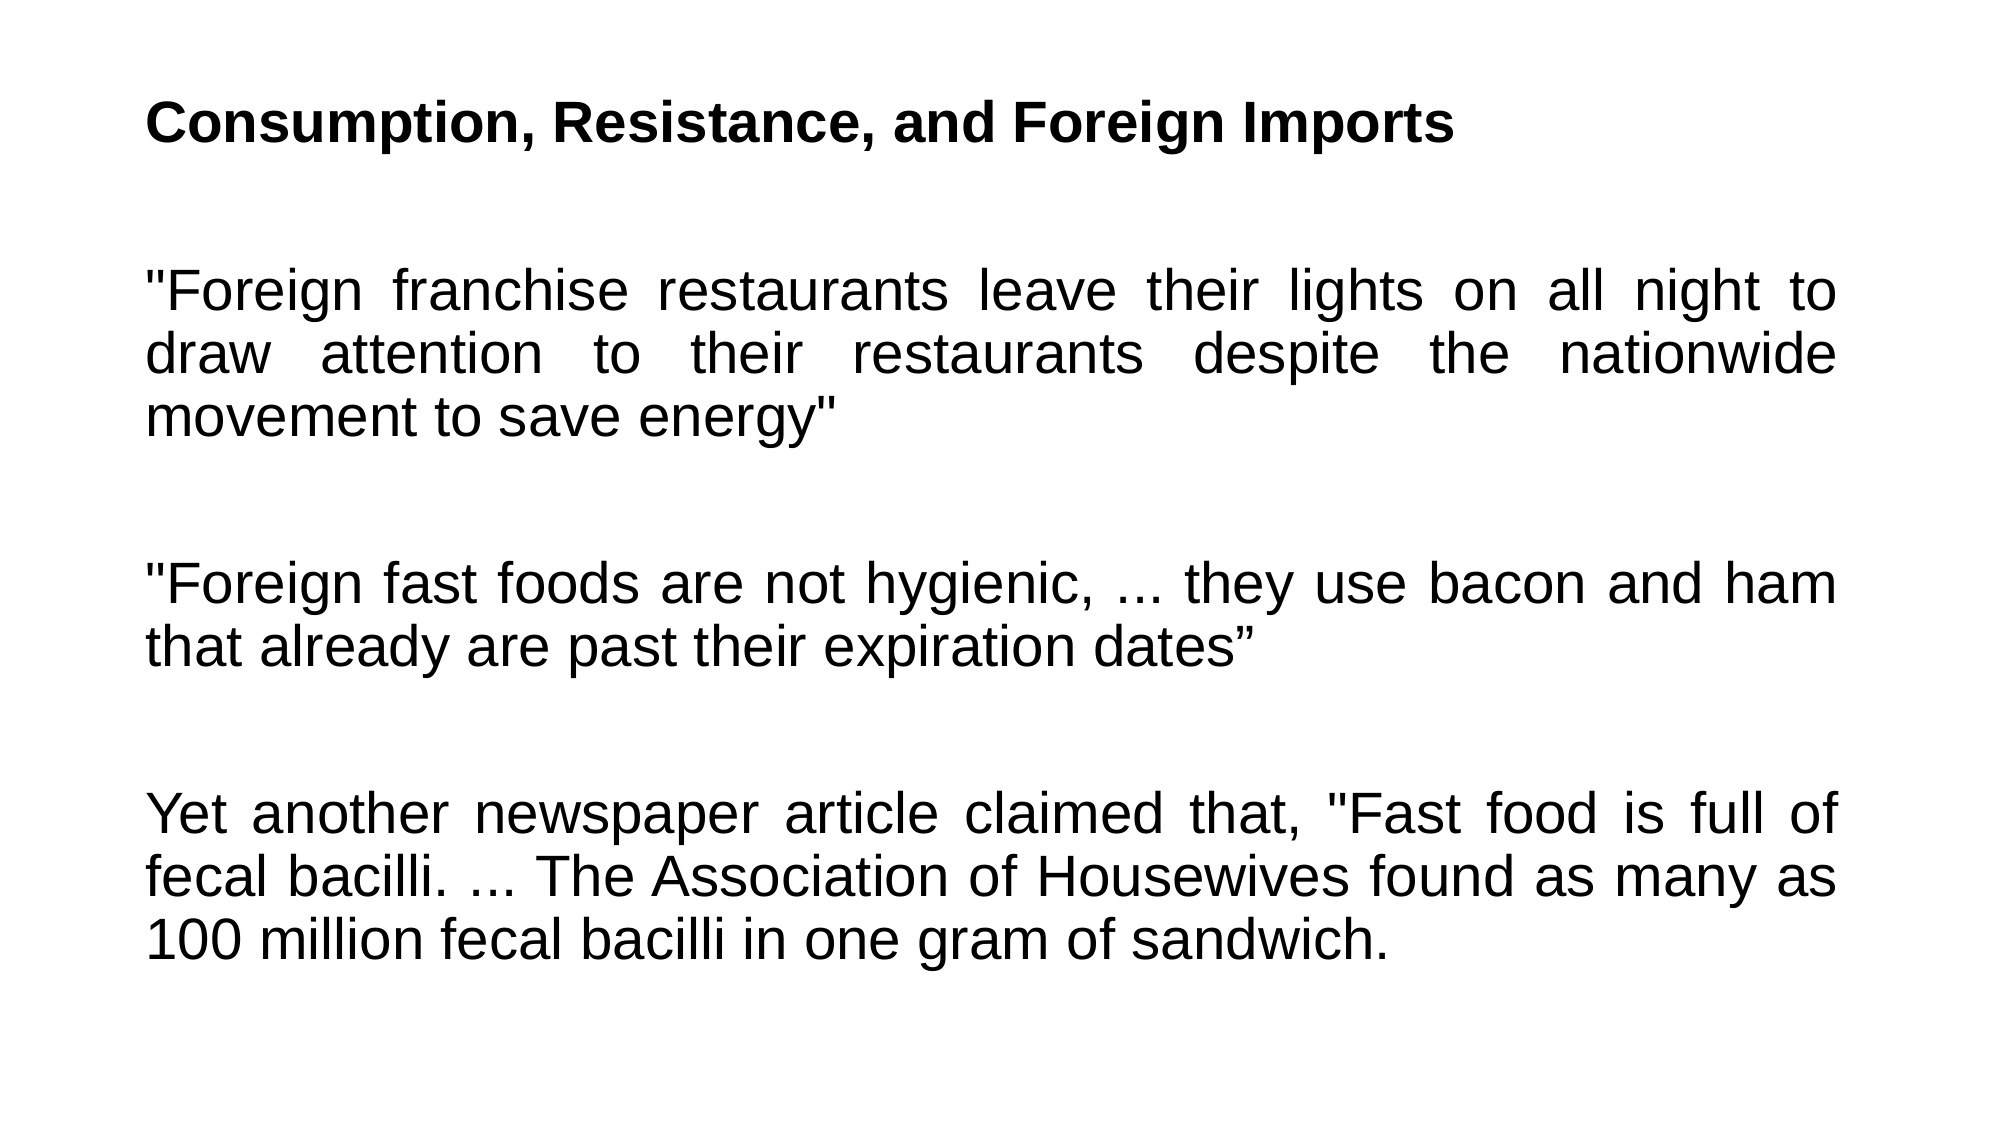

Consumption, Resistance, and Foreign Imports

"Foreign franchise restaurants leave their lights on all night to draw attention to their restaurants despite the nationwide movement to save energy"

"Foreign fast foods are not hygienic, ... they use bacon and ham that already are past their expiration dates”

Yet another newspaper article claimed that, "Fast food is full of fecal bacilli. ... The Association of Housewives found as many as 100 million fecal bacilli in one gram of sandwich.